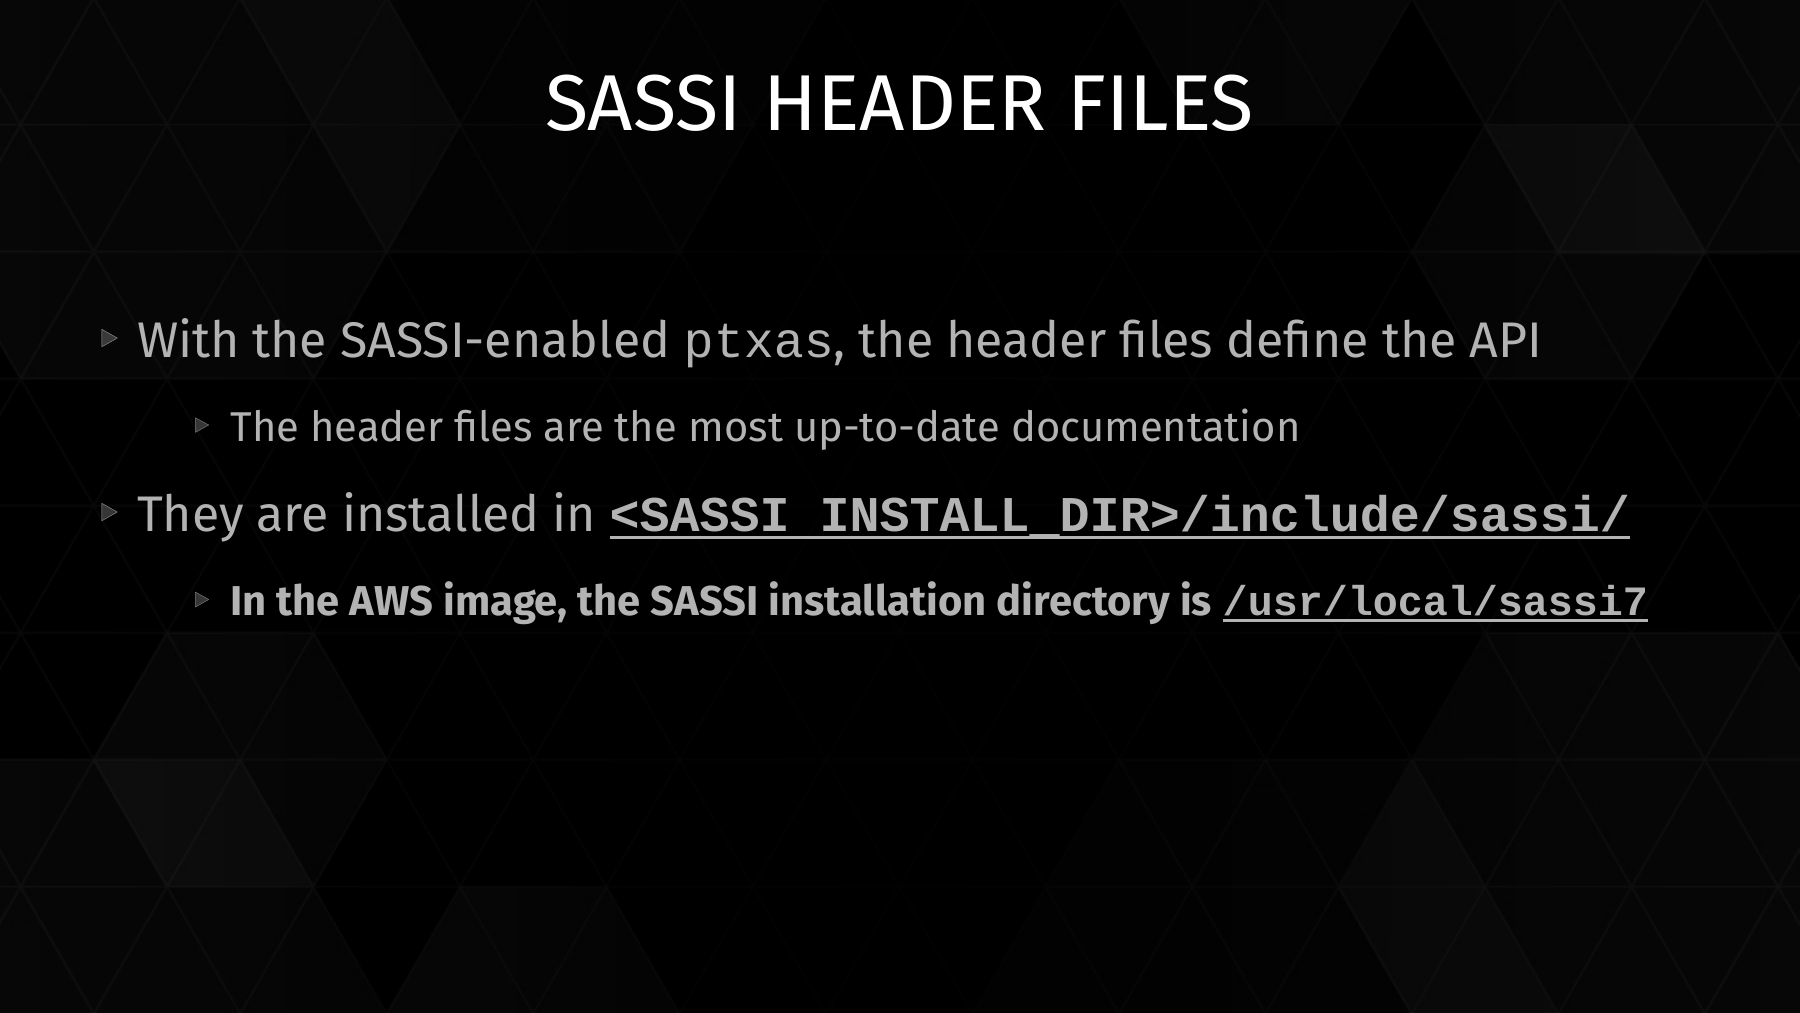

# SASSI header files
With the SASSI-enabled ptxas, the header files define the API
The header files are the most up-to-date documentation
They are installed in <SASSI INSTALL_DIR>/include/sassi/
In the AWS image, the SASSI installation directory is /usr/local/sassi7

50